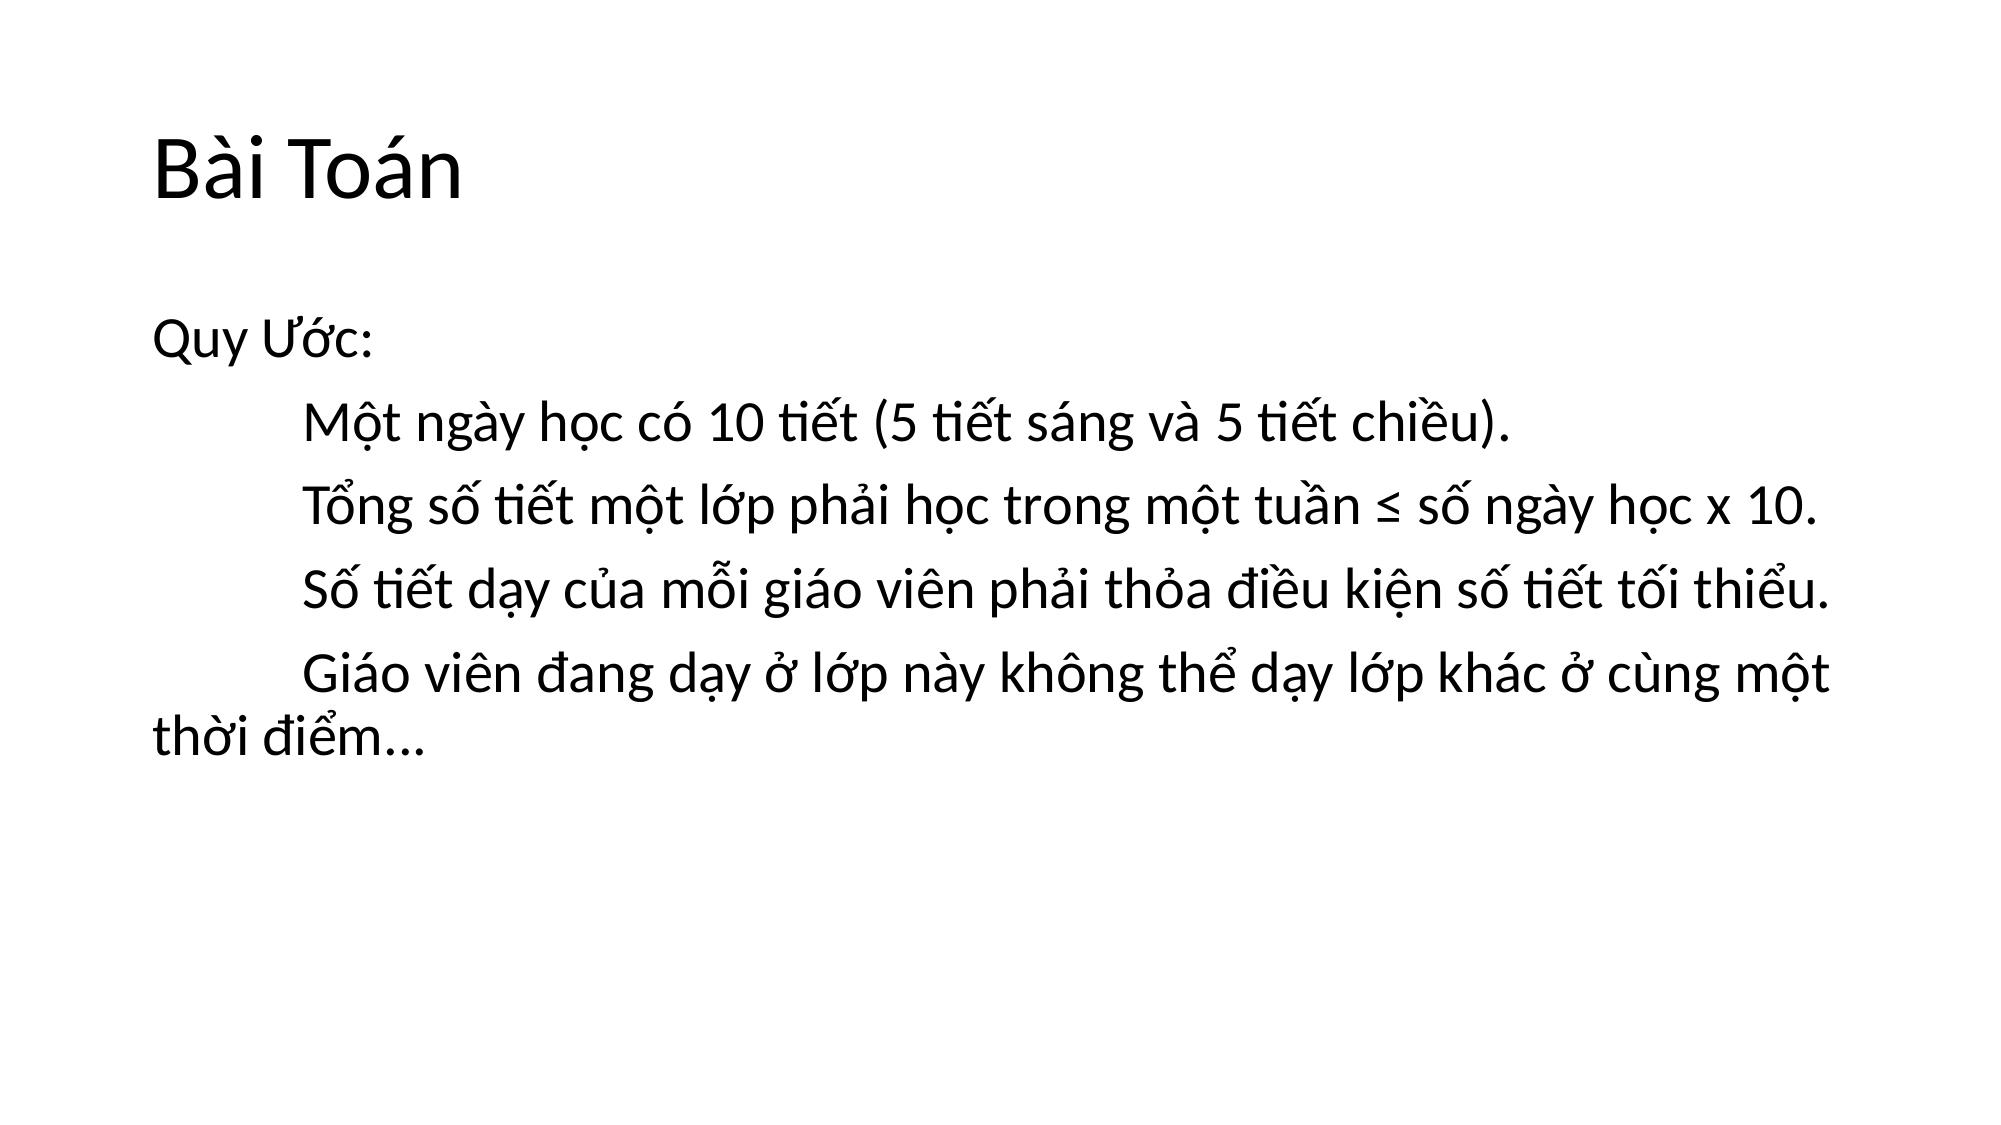

# Bài Toán
Quy Ước:
	Một ngày học có 10 tiết (5 tiết sáng và 5 tiết chiều).
	Tổng số tiết một lớp phải học trong một tuần ≤ số ngày học x 10.
	Số tiết dạy của mỗi giáo viên phải thỏa điều kiện số tiết tối thiểu.
	Giáo viên đang dạy ở lớp này không thể dạy lớp khác ở cùng một thời điểm...